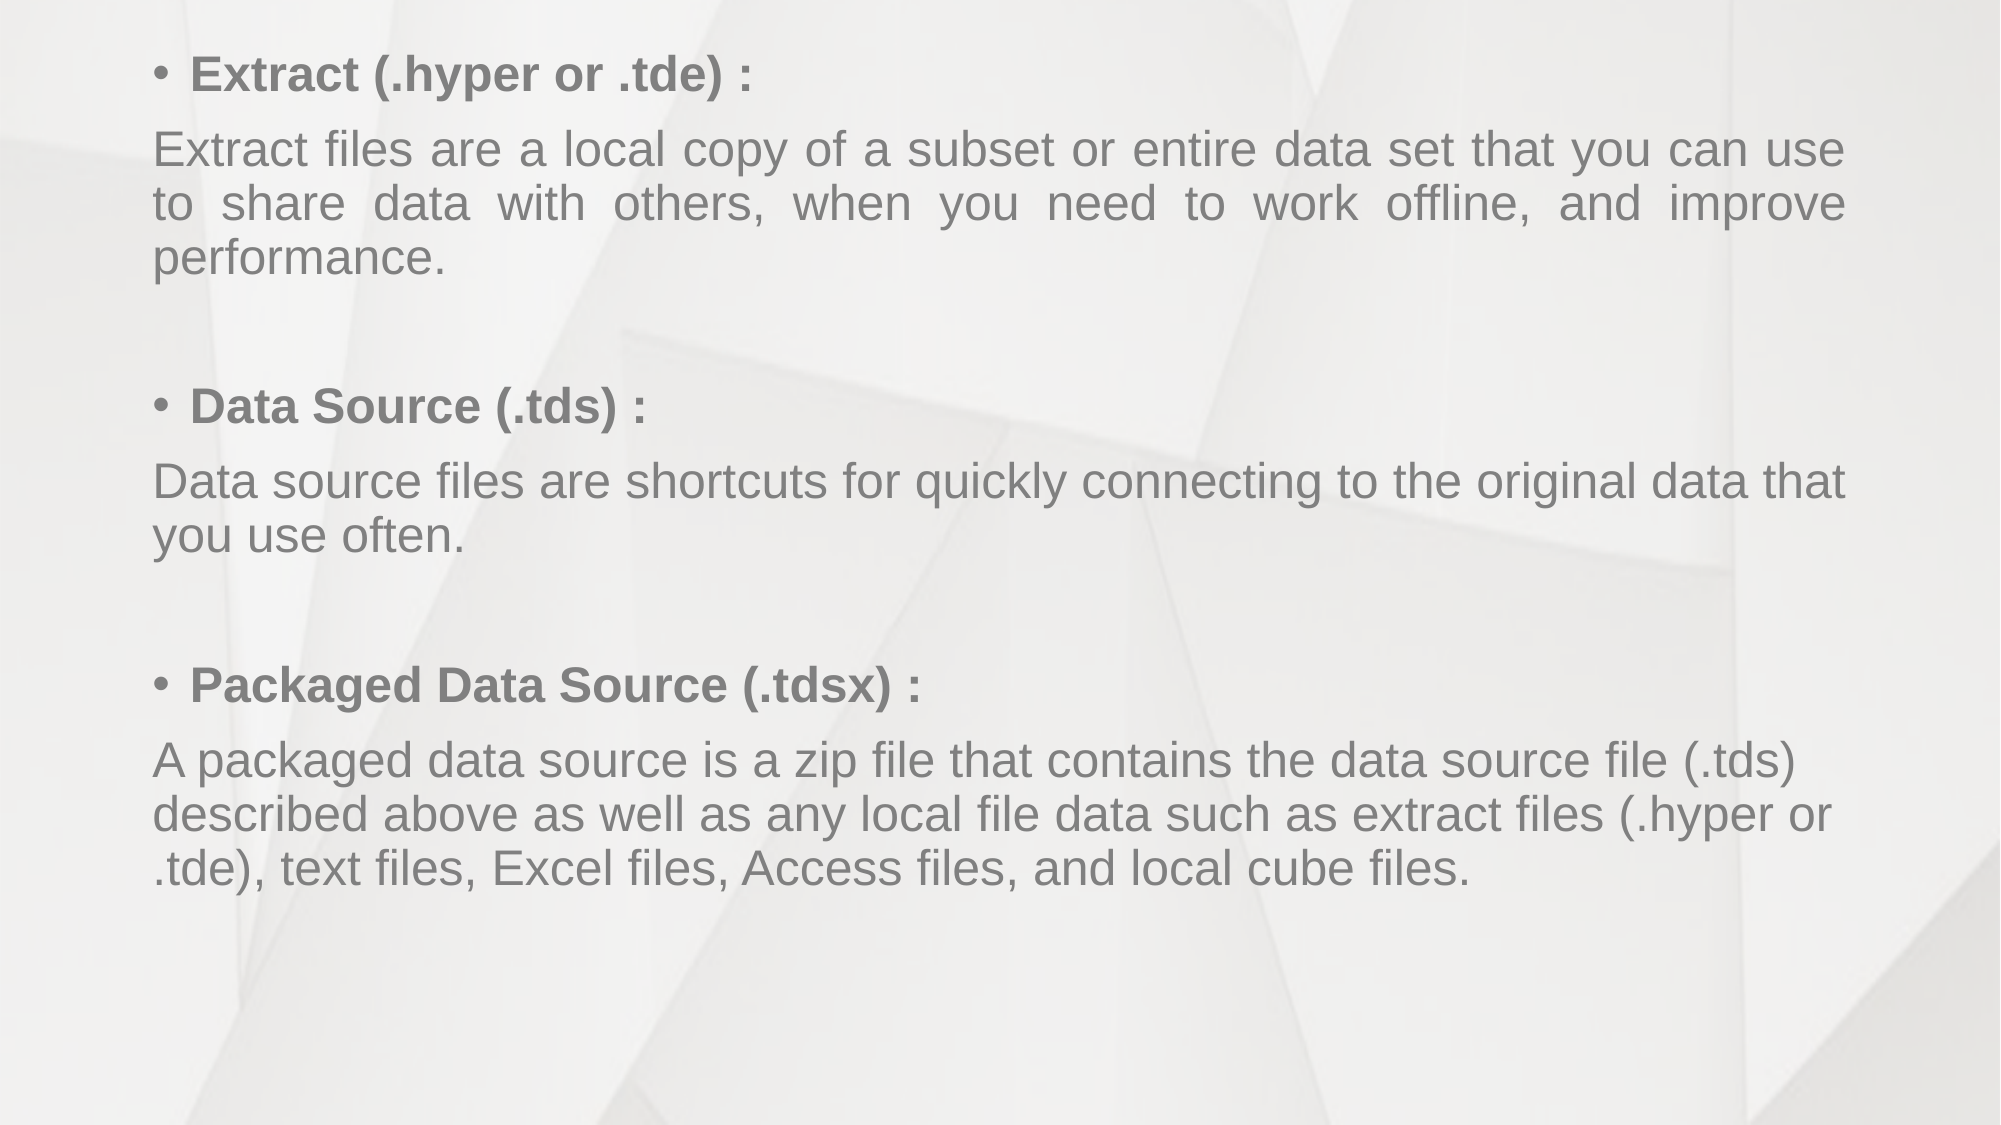

Extract (.hyper or .tde) :
Extract files are a local copy of a subset or entire data set that you can use to share data with others, when you need to work offline, and improve performance.

Data Source (.tds) :
Data source files are shortcuts for quickly connecting to the original data that you use often.

Packaged Data Source (.tdsx) :
A packaged data source is a zip file that contains the data source file (.tds) described above as well as any local file data such as extract files (.hyper or .tde), text files, Excel files, Access files, and local cube files.